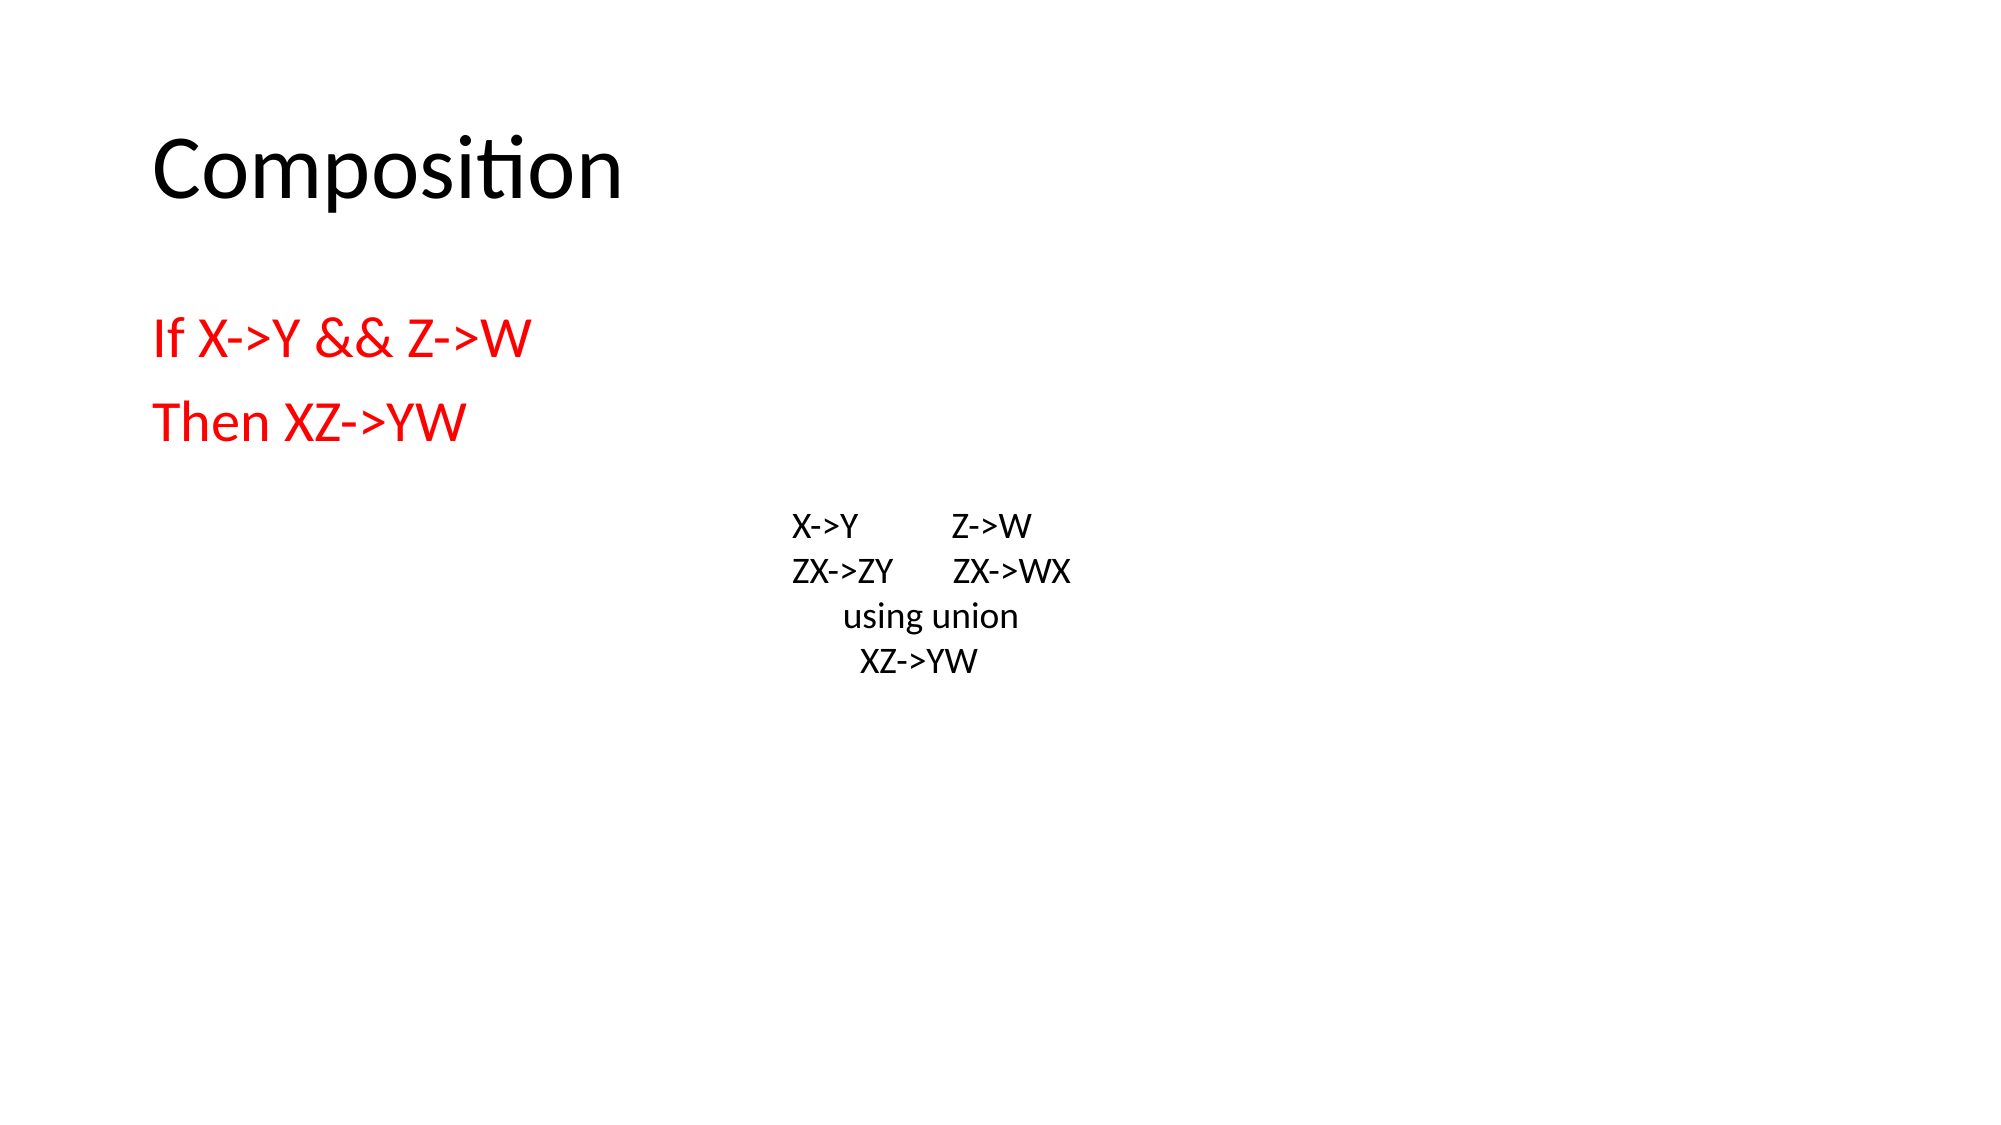

# Composition
If X->Y && Z->W
Then XZ->YW

X->Y           Z->W
ZX->ZY       ZX->WX
      using union
        XZ->YW